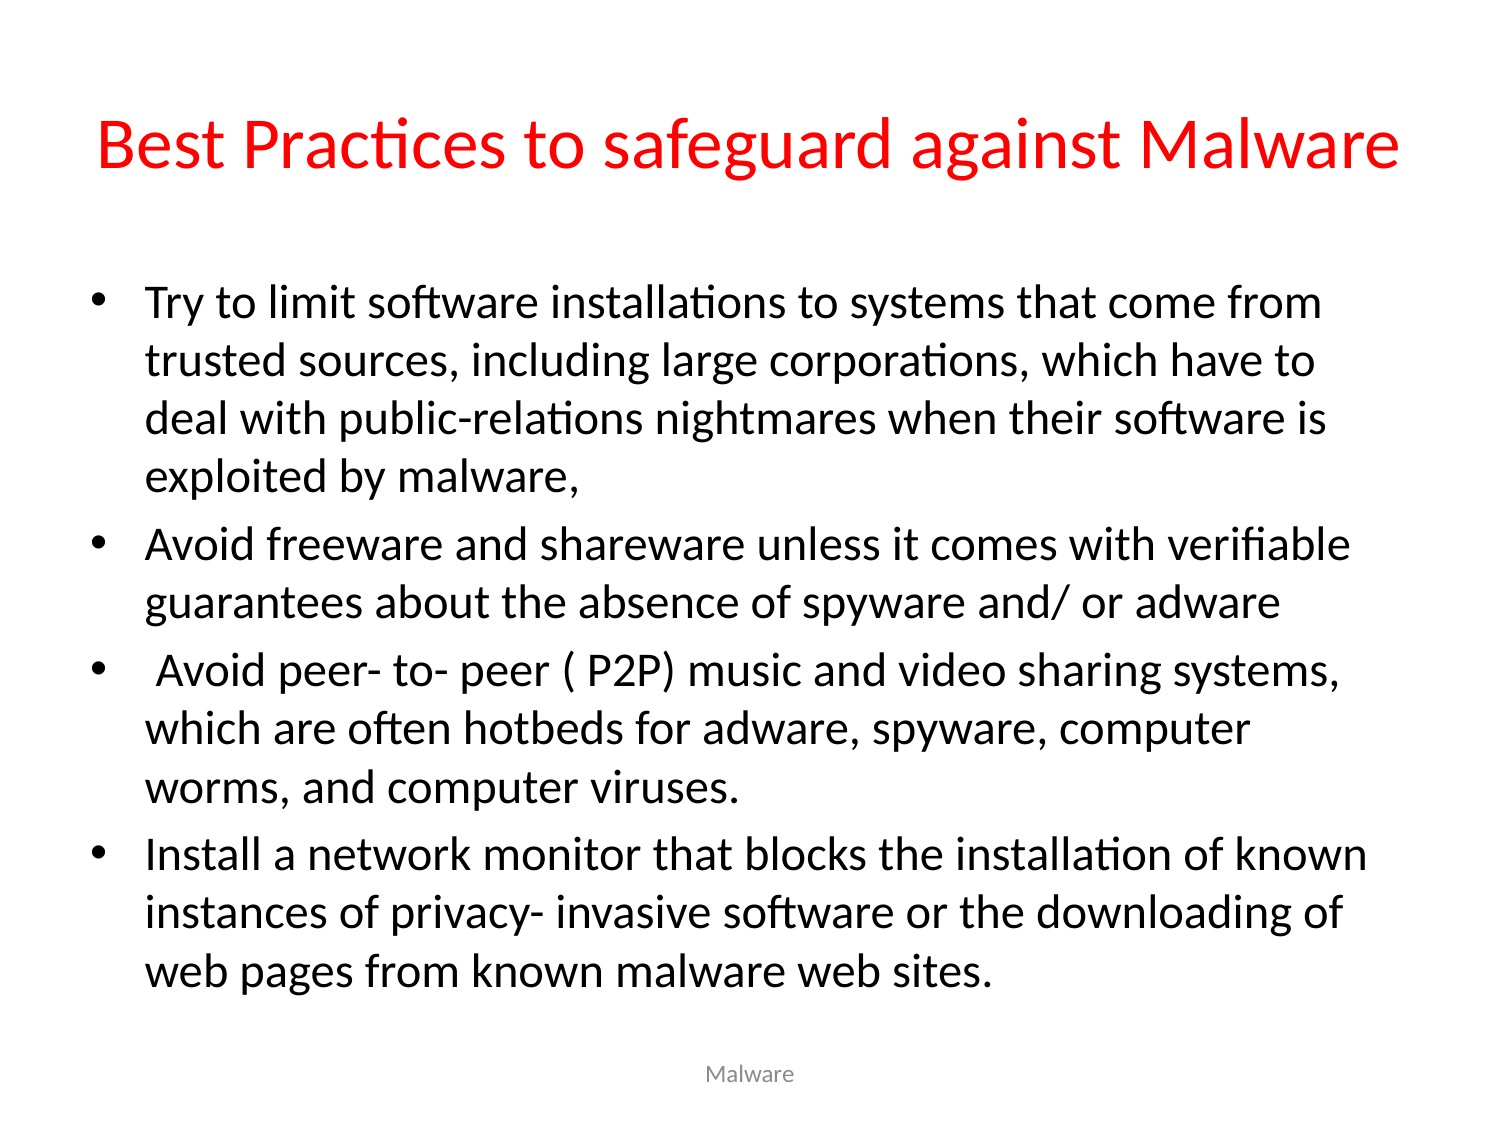

# Best Practices to safeguard against Malware
Try to limit software installations to systems that come from trusted sources, including large corporations, which have to deal with public-relations nightmares when their software is exploited by malware,
Avoid freeware and shareware unless it comes with verifiable guarantees about the absence of spyware and/ or adware
 Avoid peer- to- peer ( P2P) music and video sharing systems, which are often hotbeds for adware, spyware, computer worms, and computer viruses.
Install a network monitor that blocks the installation of known instances of privacy- invasive software or the downloading of web pages from known malware web sites.

Malware
50